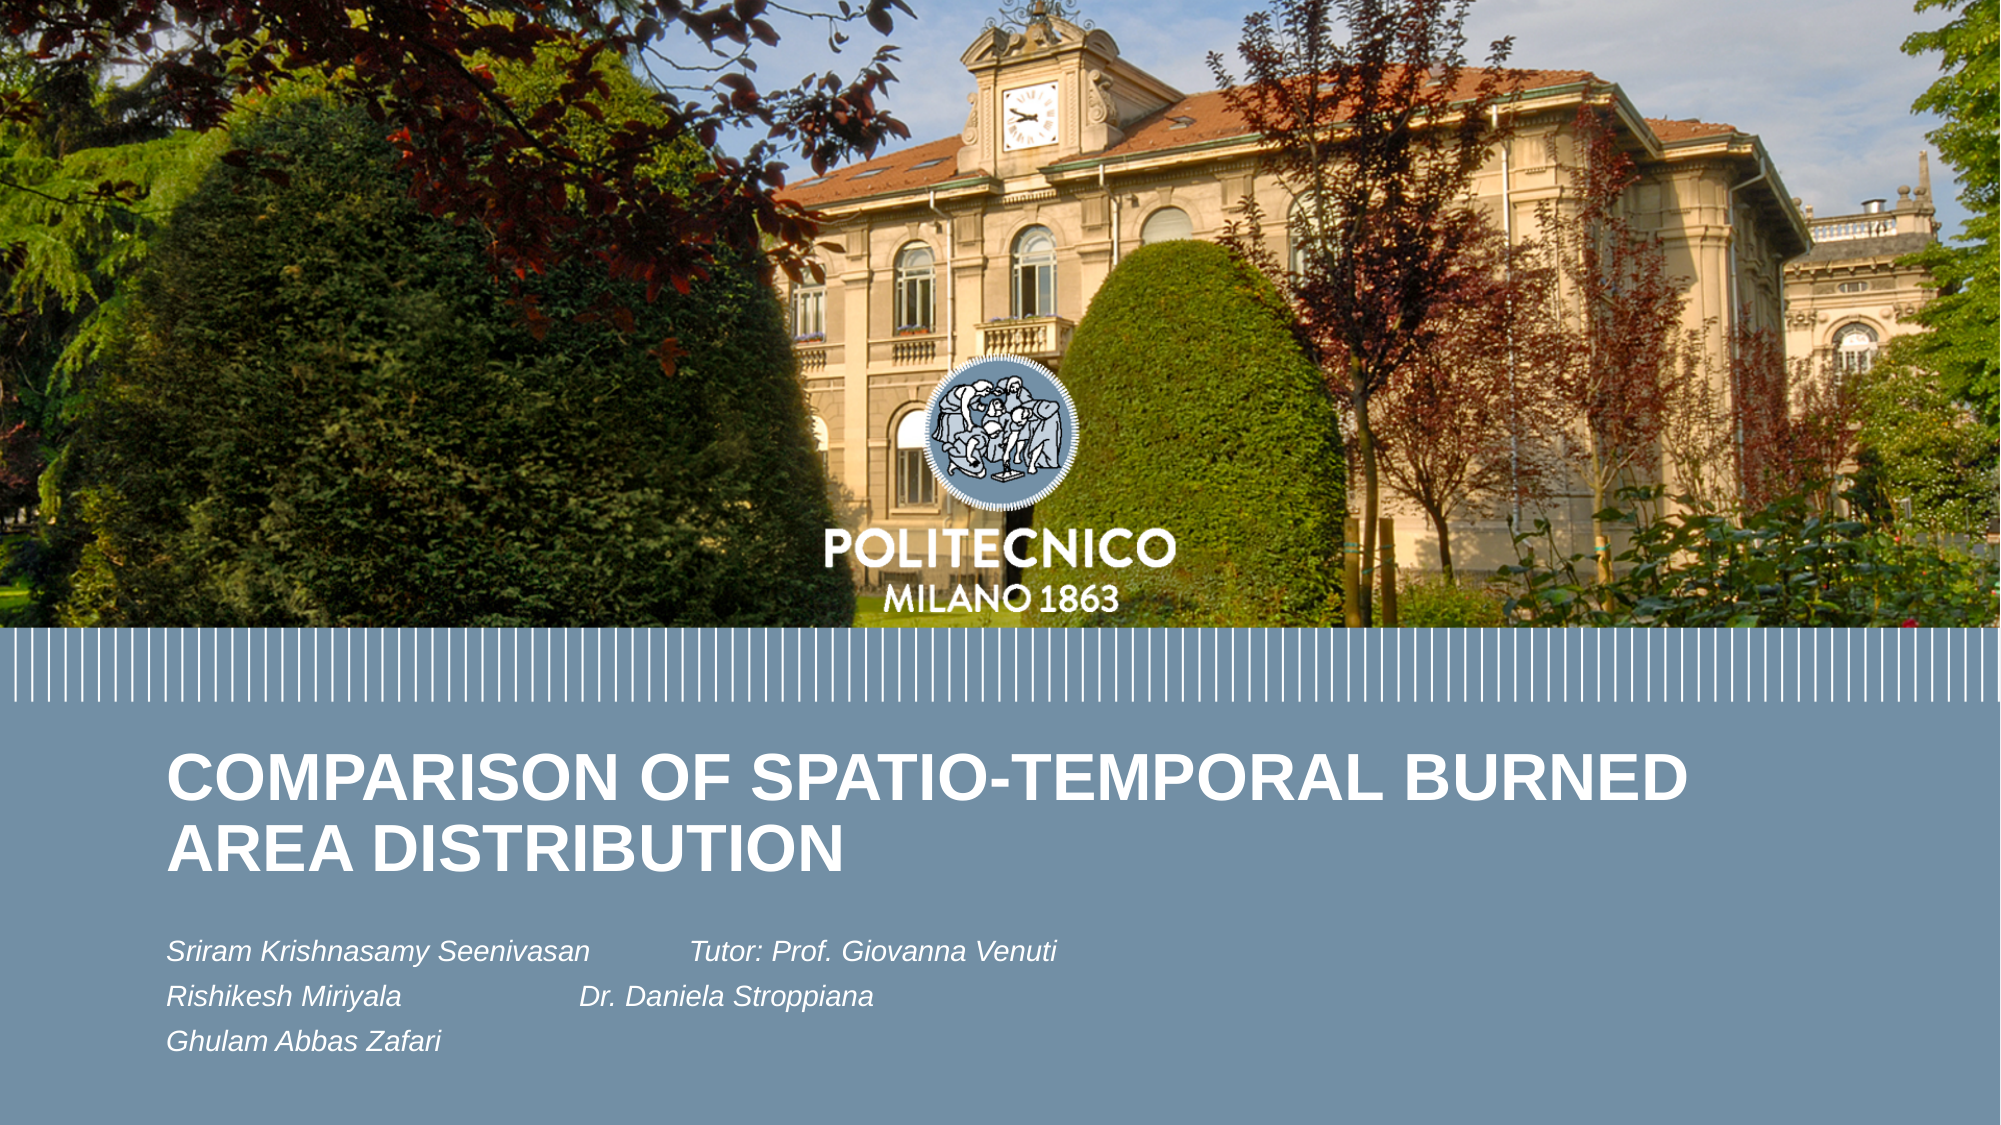

# Comparison of spatio-temporal burned area distribution
Sriram Krishnasamy Seenivasan	 Tutor: Prof. Giovanna Venuti
Rishikesh Miriyala			           Dr. Daniela Stroppiana
Ghulam Abbas Zafari